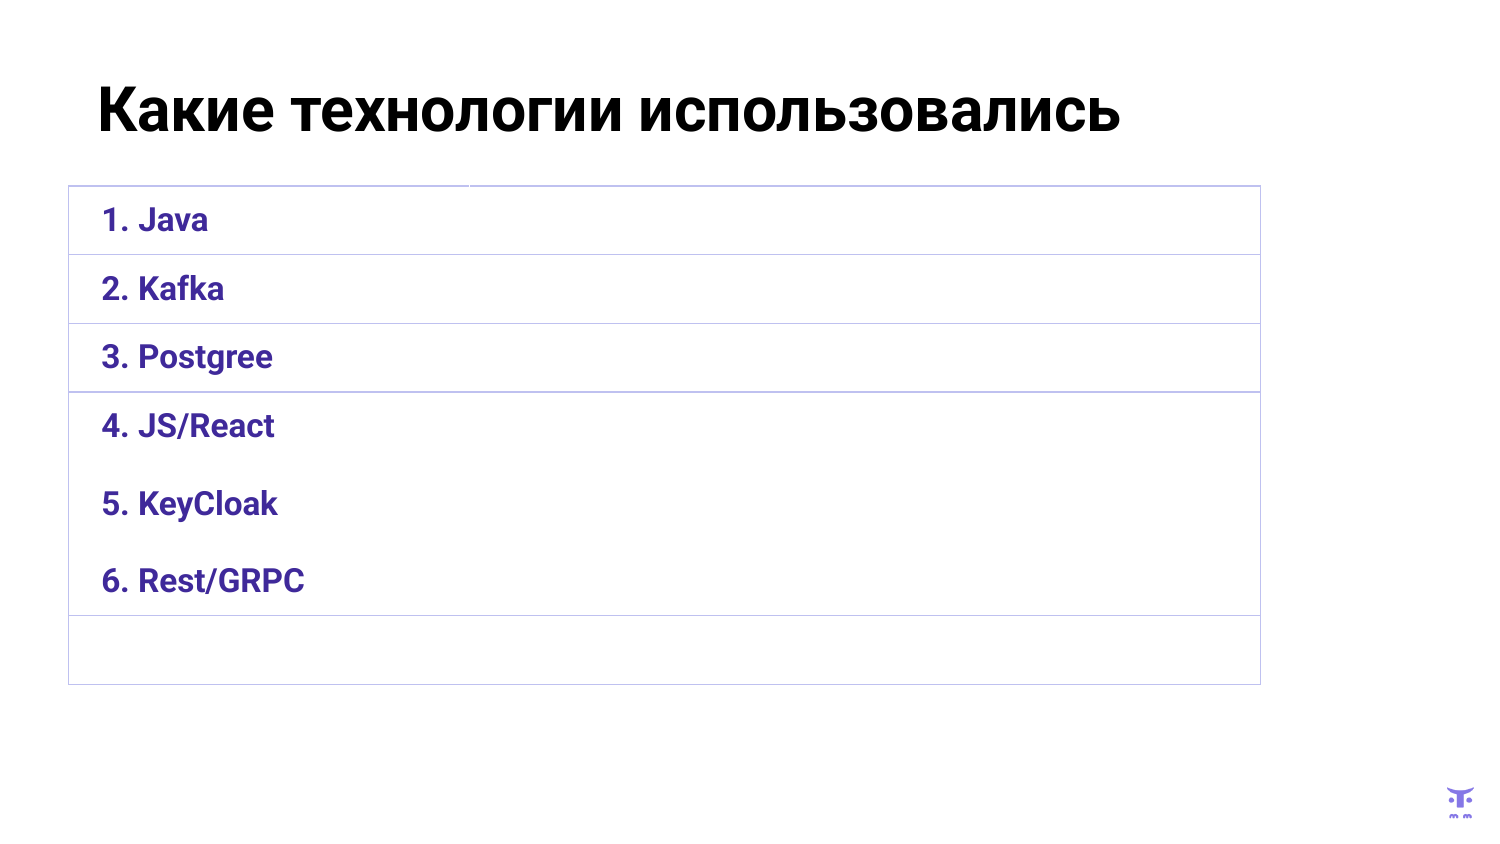

# Какие технологии использовались

| 1. Java |  |
| --- | --- |
| 2. Kafka |  |
| 3. Postgree |  |
| 4. JS/React 5. KeyCloak 6. Rest/GRPC |  |
|  |  |